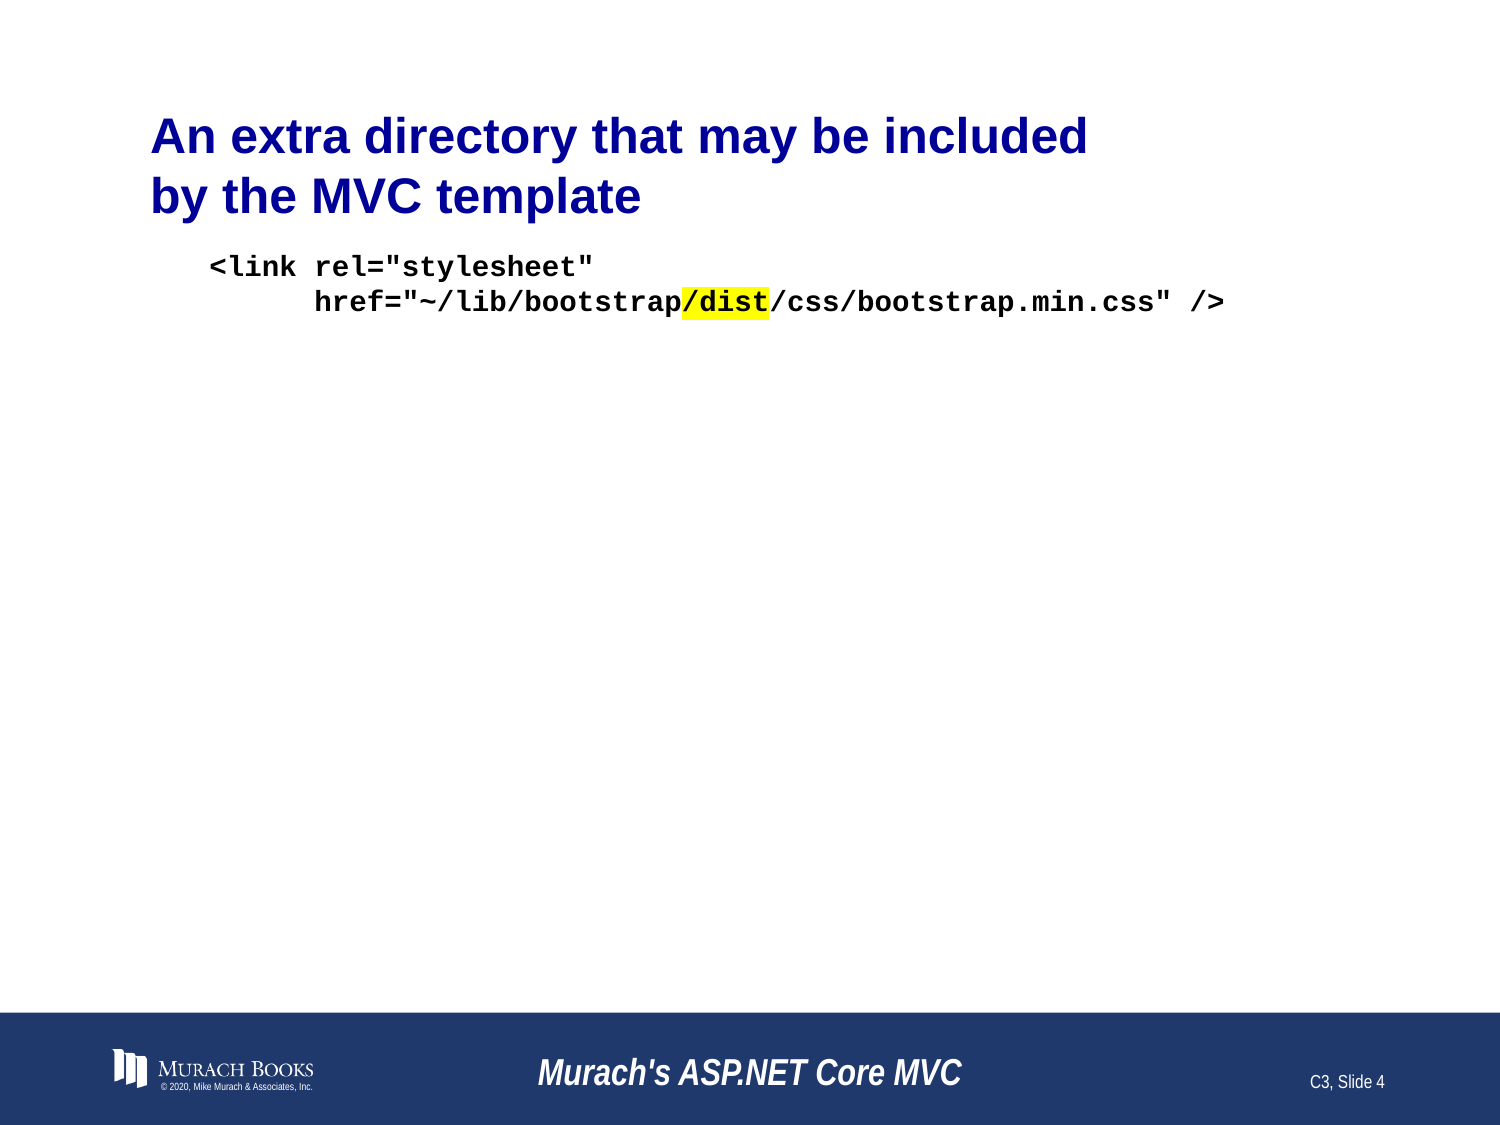

# An extra directory that may be included by the MVC template
<link rel="stylesheet"
      href="~/lib/bootstrap/dist/css/bootstrap.min.css" />

© 2020, Mike Murach & Associates, Inc.
Murach's ASP.NET Core MVC

C3, Slide 4